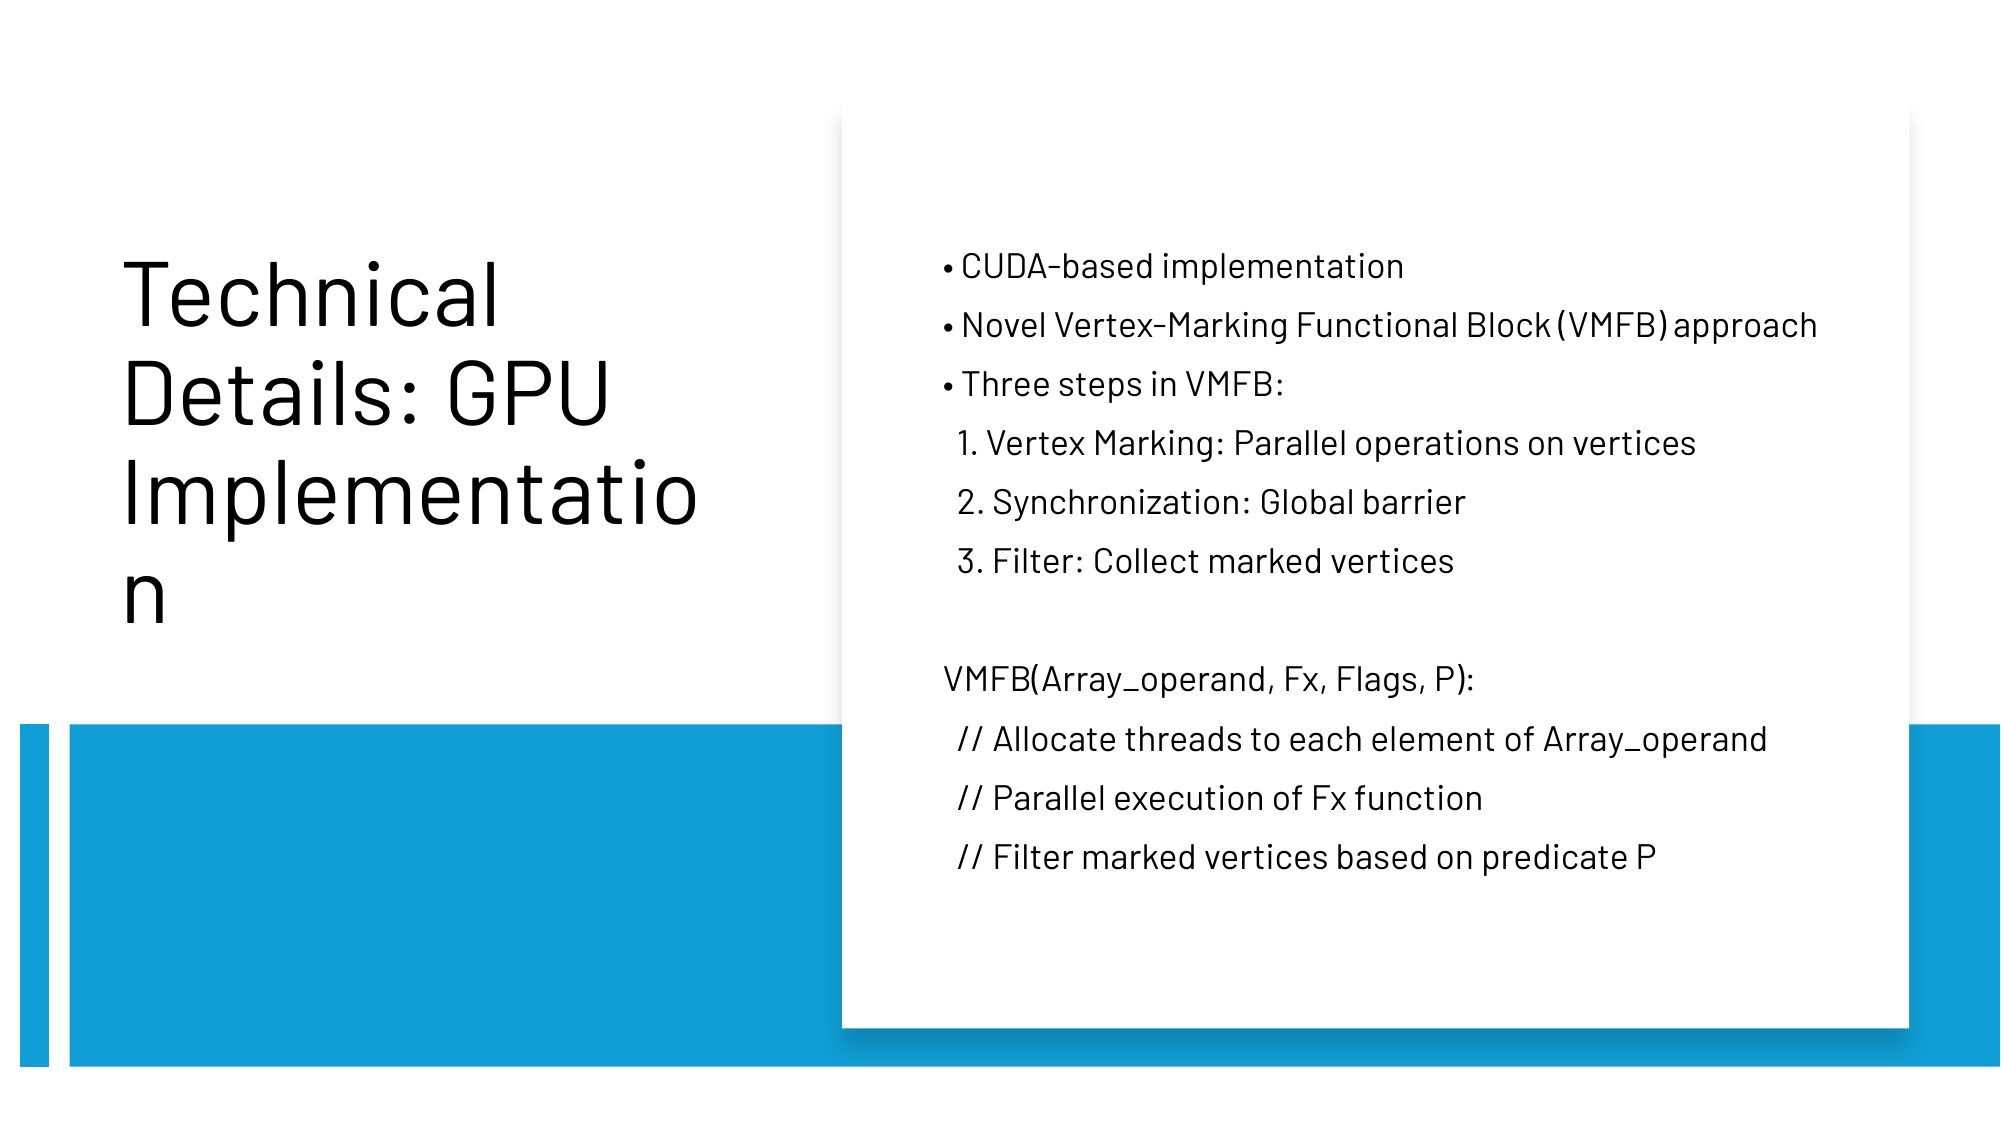

• CUDA-based implementation
• Novel Vertex-Marking Functional Block (VMFB) approach
• Three steps in VMFB:
  1. Vertex Marking: Parallel operations on vertices
  2. Synchronization: Global barrier
  3. Filter: Collect marked vertices

VMFB(Array_operand, Fx, Flags, P):
  // Allocate threads to each element of Array_operand
  // Parallel execution of Fx function
  // Filter marked vertices based on predicate P
# Technical Details: GPU Implementation